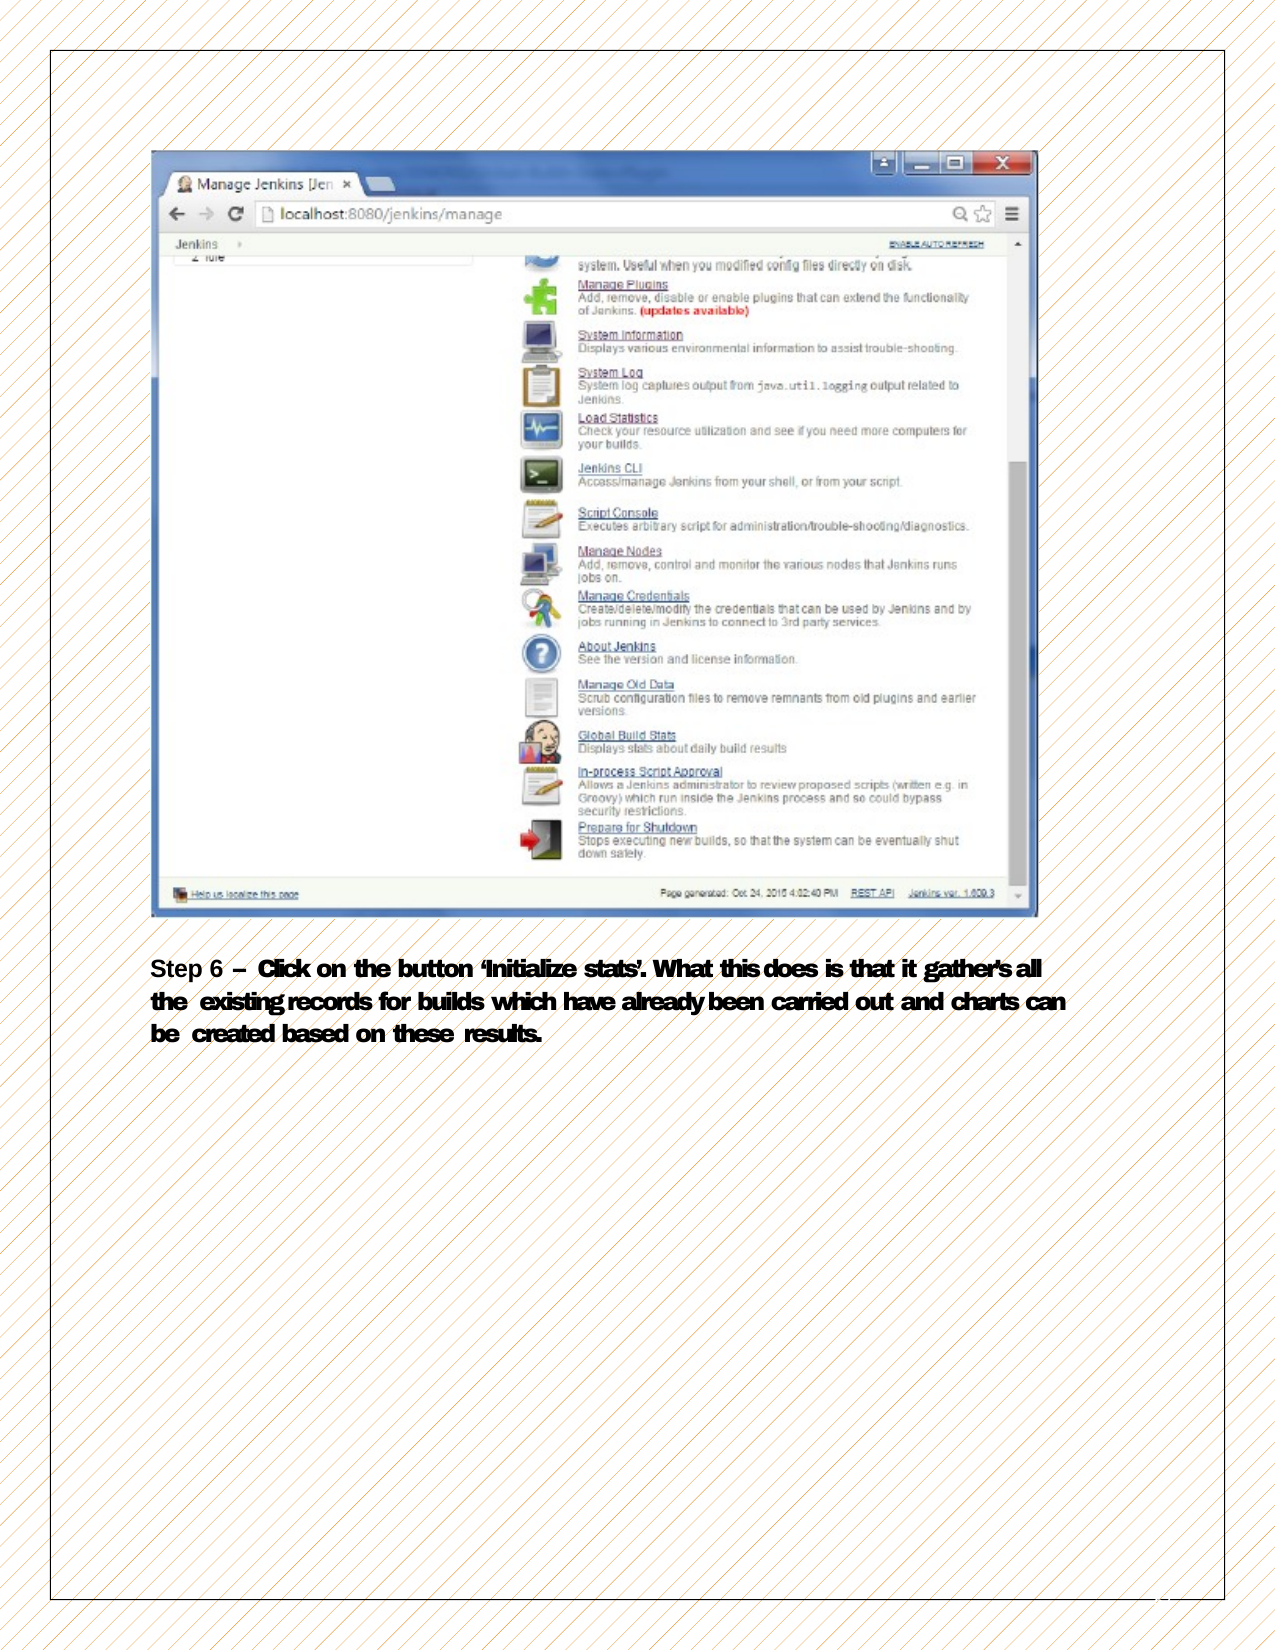

Step 6 − Click on the button ‘Initialize stats’. What this does is that it gather’s all the  existing records for builds which have already been carried out and charts can be  created based on these results.
67